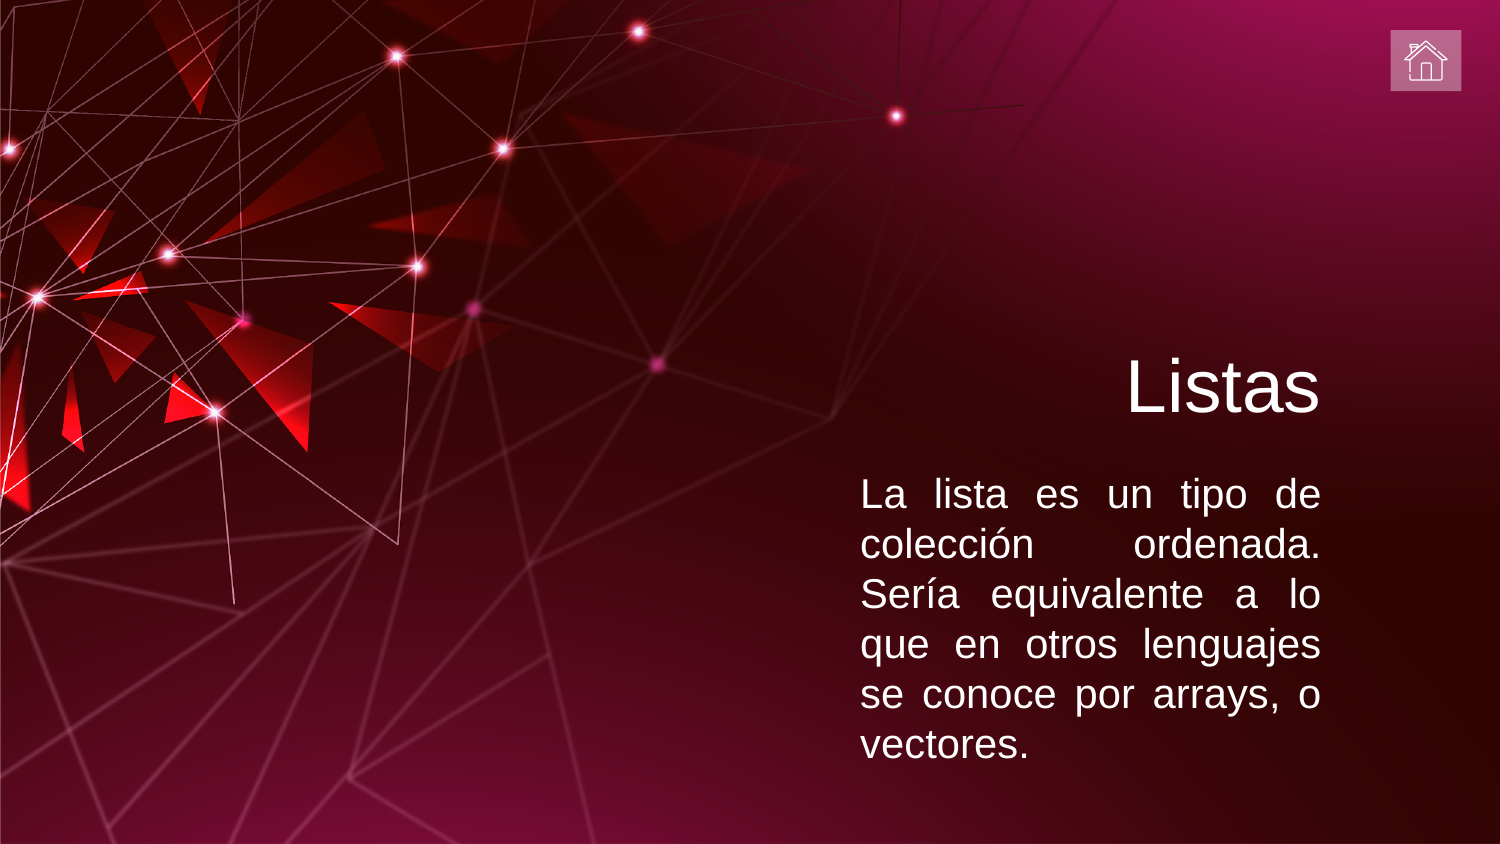

# Listas
La lista es un tipo de colección ordenada. Sería equivalente a lo que en otros lenguajes se conoce por arrays, o vectores.